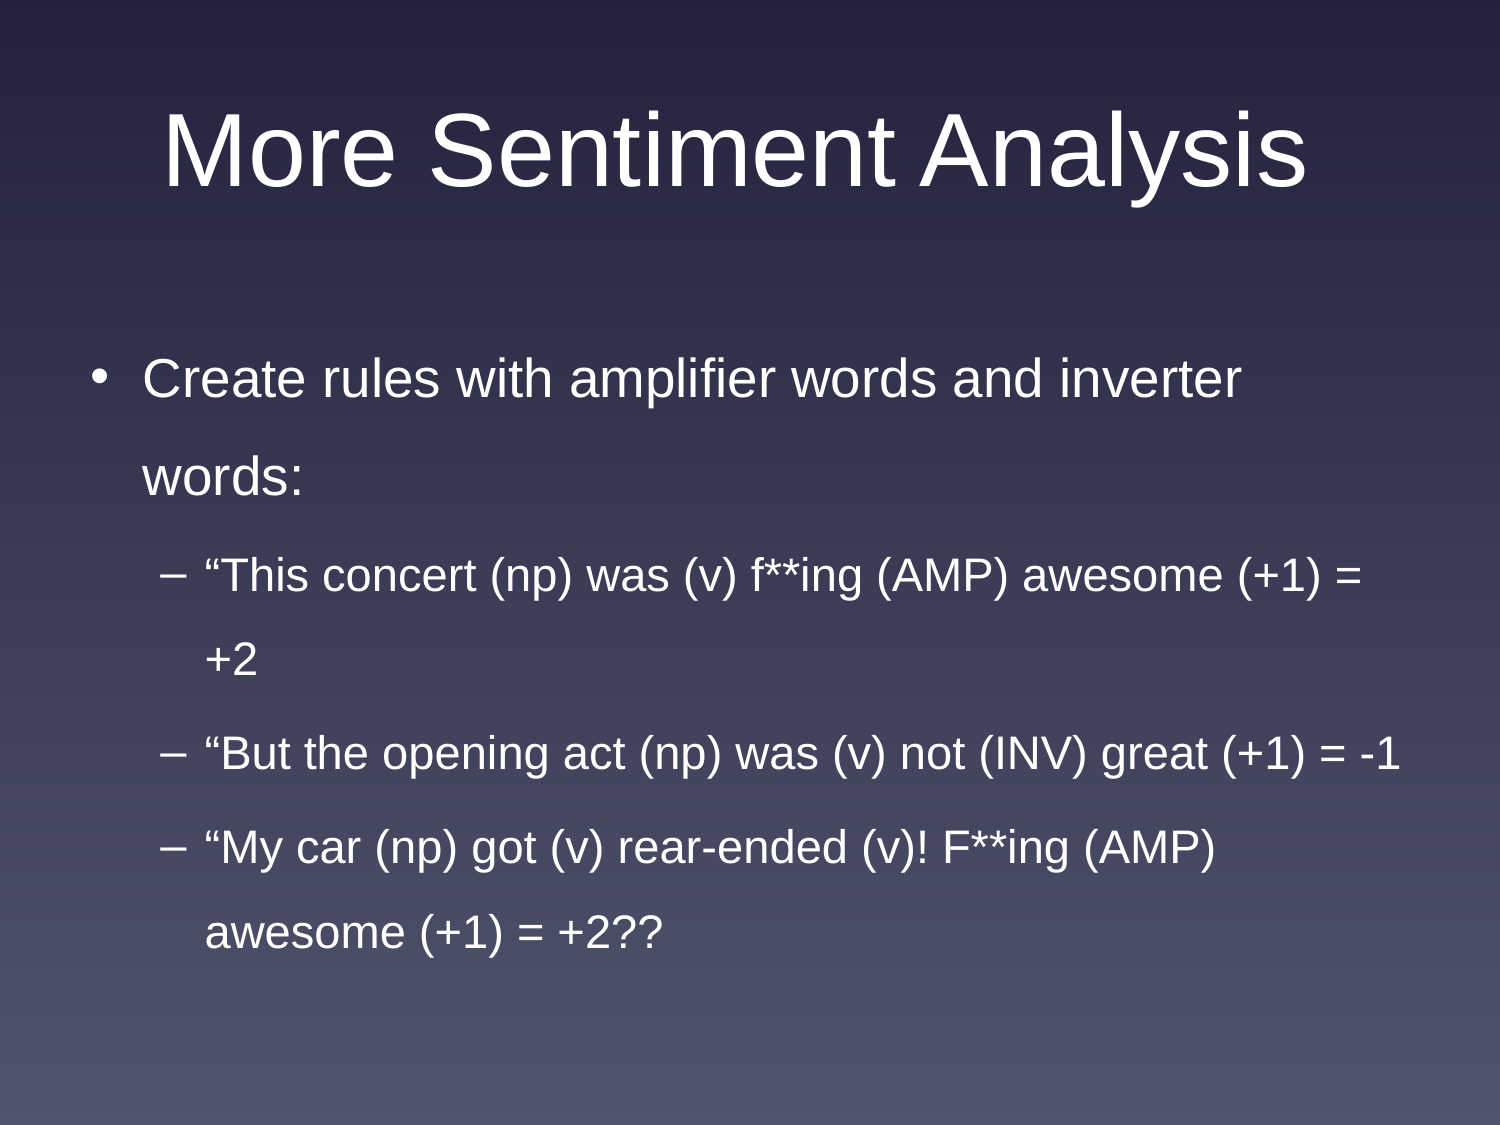

# More Sentiment Analysis
Create rules with amplifier words and inverter words:
“This concert (np) was (v) f**ing (AMP) awesome (+1) = +2
“But the opening act (np) was (v) not (INV) great (+1) = -1
“My car (np) got (v) rear-ended (v)! F**ing (AMP) awesome (+1) = +2??